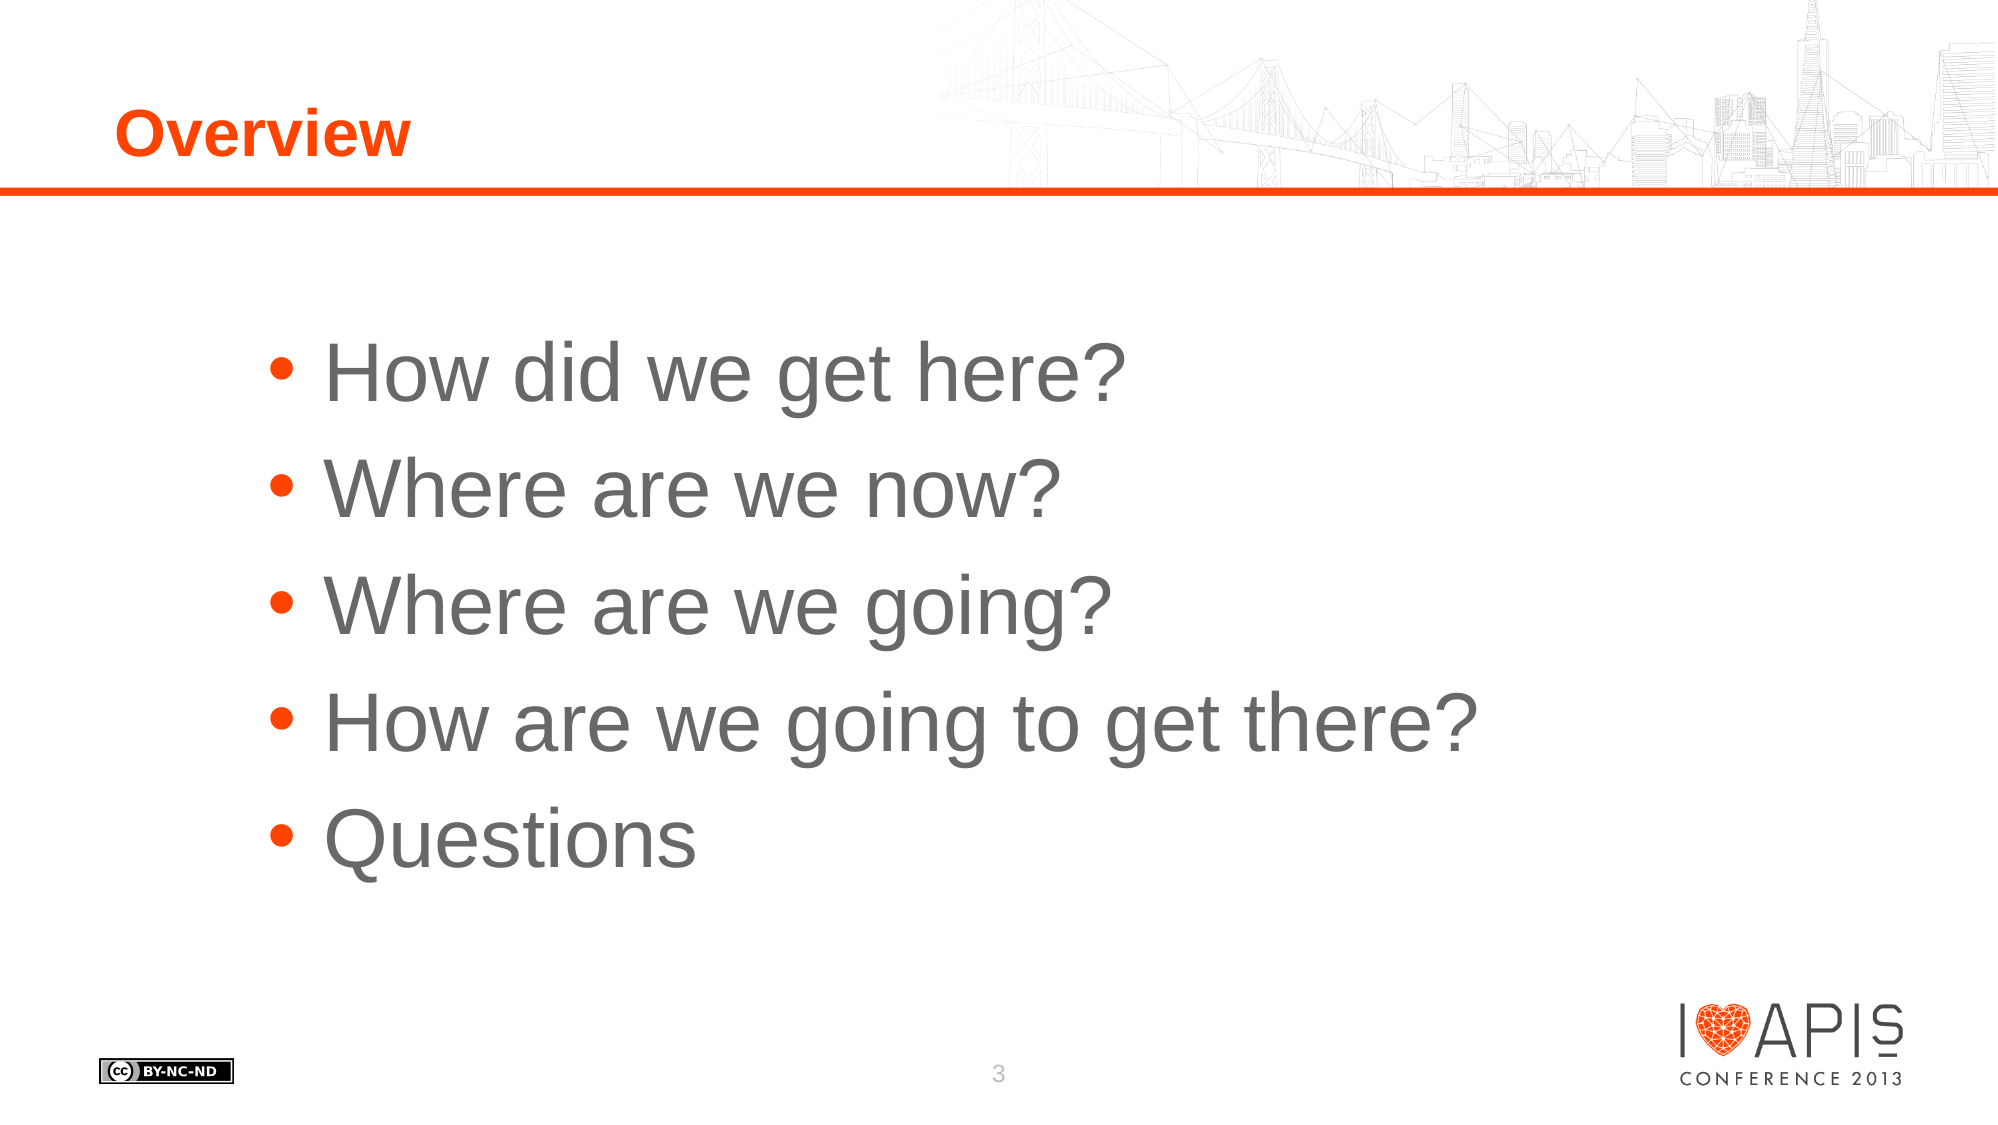

# Overview
How did we get here?
Where are we now?
Where are we going?
How are we going to get there?
Questions
3